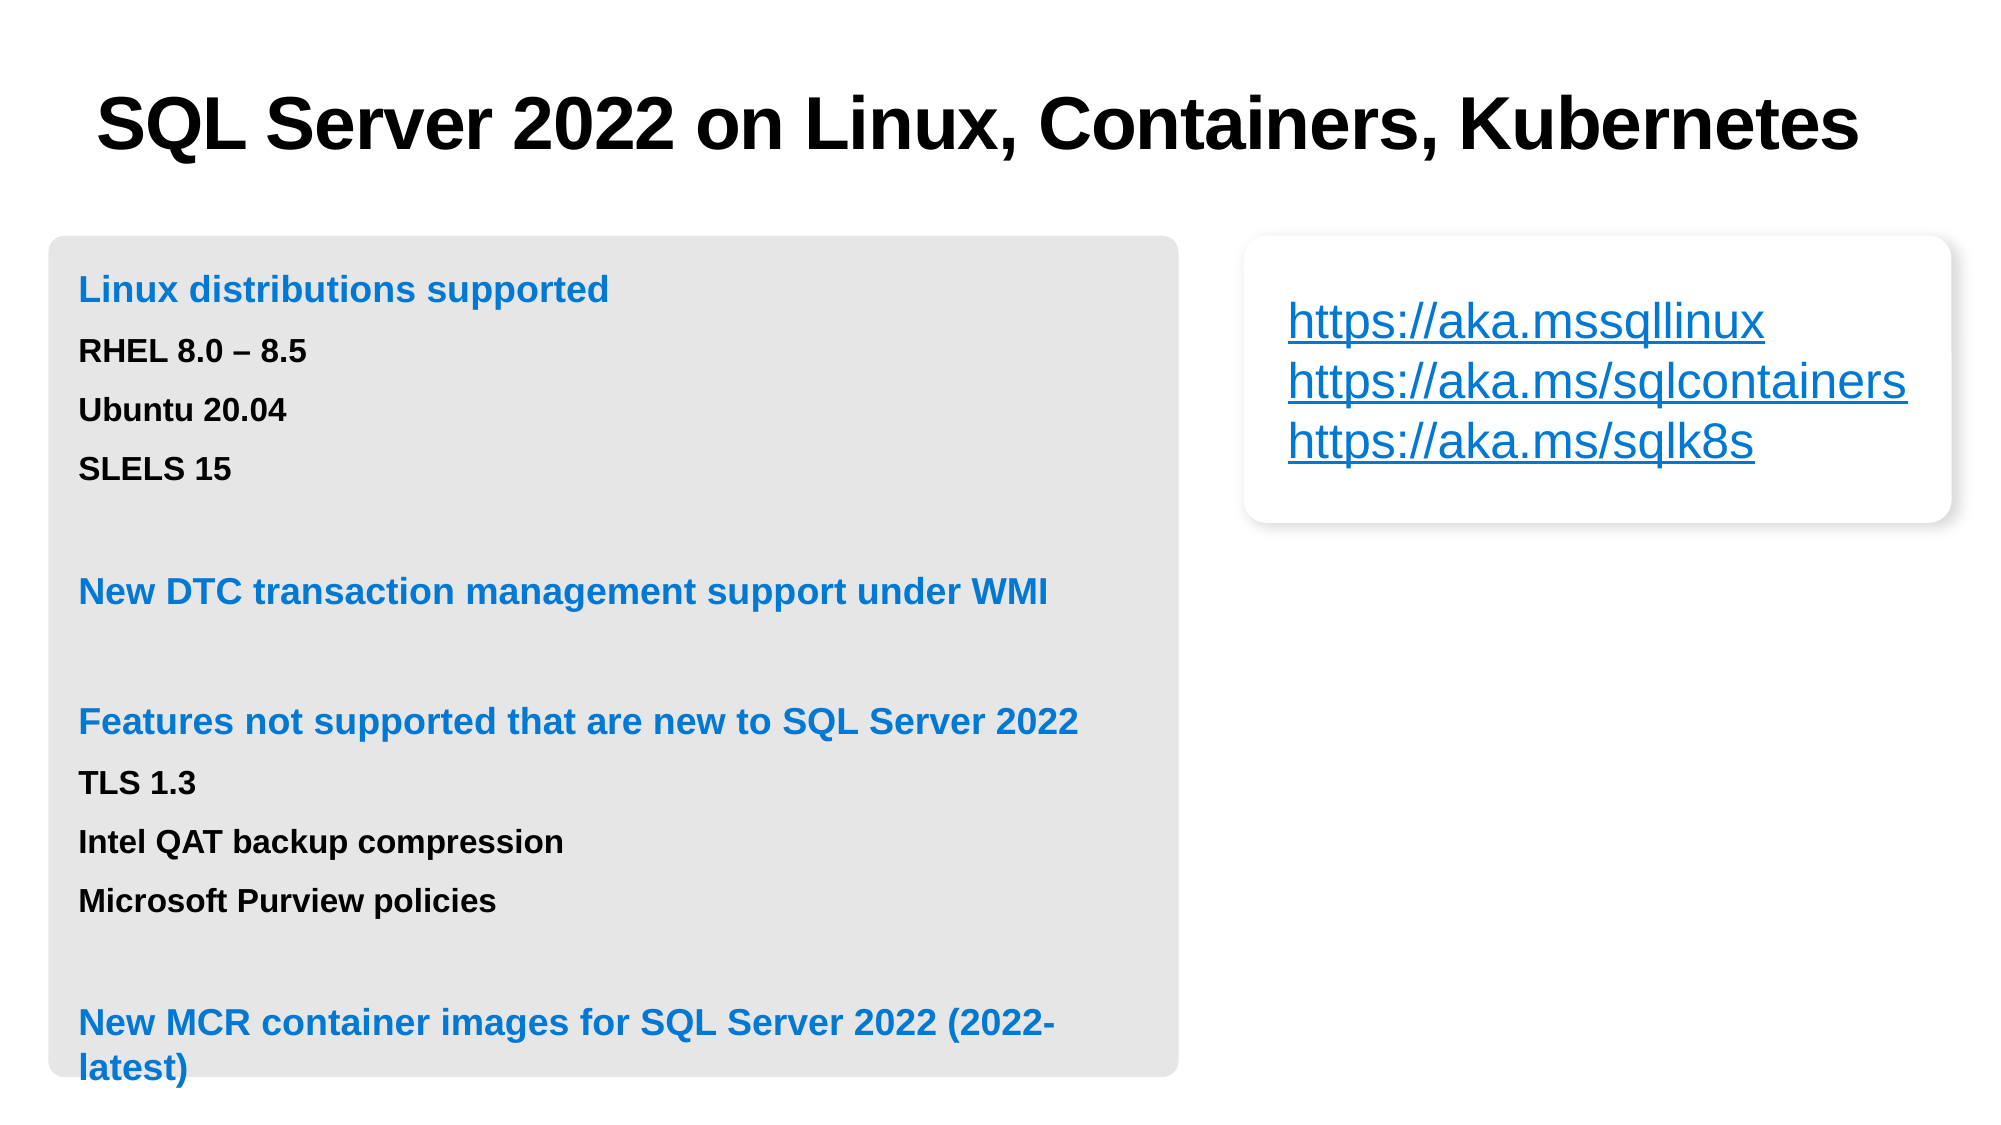

# SQL Server 2022 on Linux, Containers, Kubernetes
Linux distributions supported
RHEL 8.0 – 8.5
Ubuntu 20.04
SLELS 15

New DTC transaction management support under WMI

Features not supported that are new to SQL Server 2022
TLS 1.3
Intel QAT backup compression
Microsoft Purview policies

New MCR container images for SQL Server 2022 (2022-latest)

https://aka.mssqllinux
https://aka.ms/sqlcontainers
https://aka.ms/sqlk8s